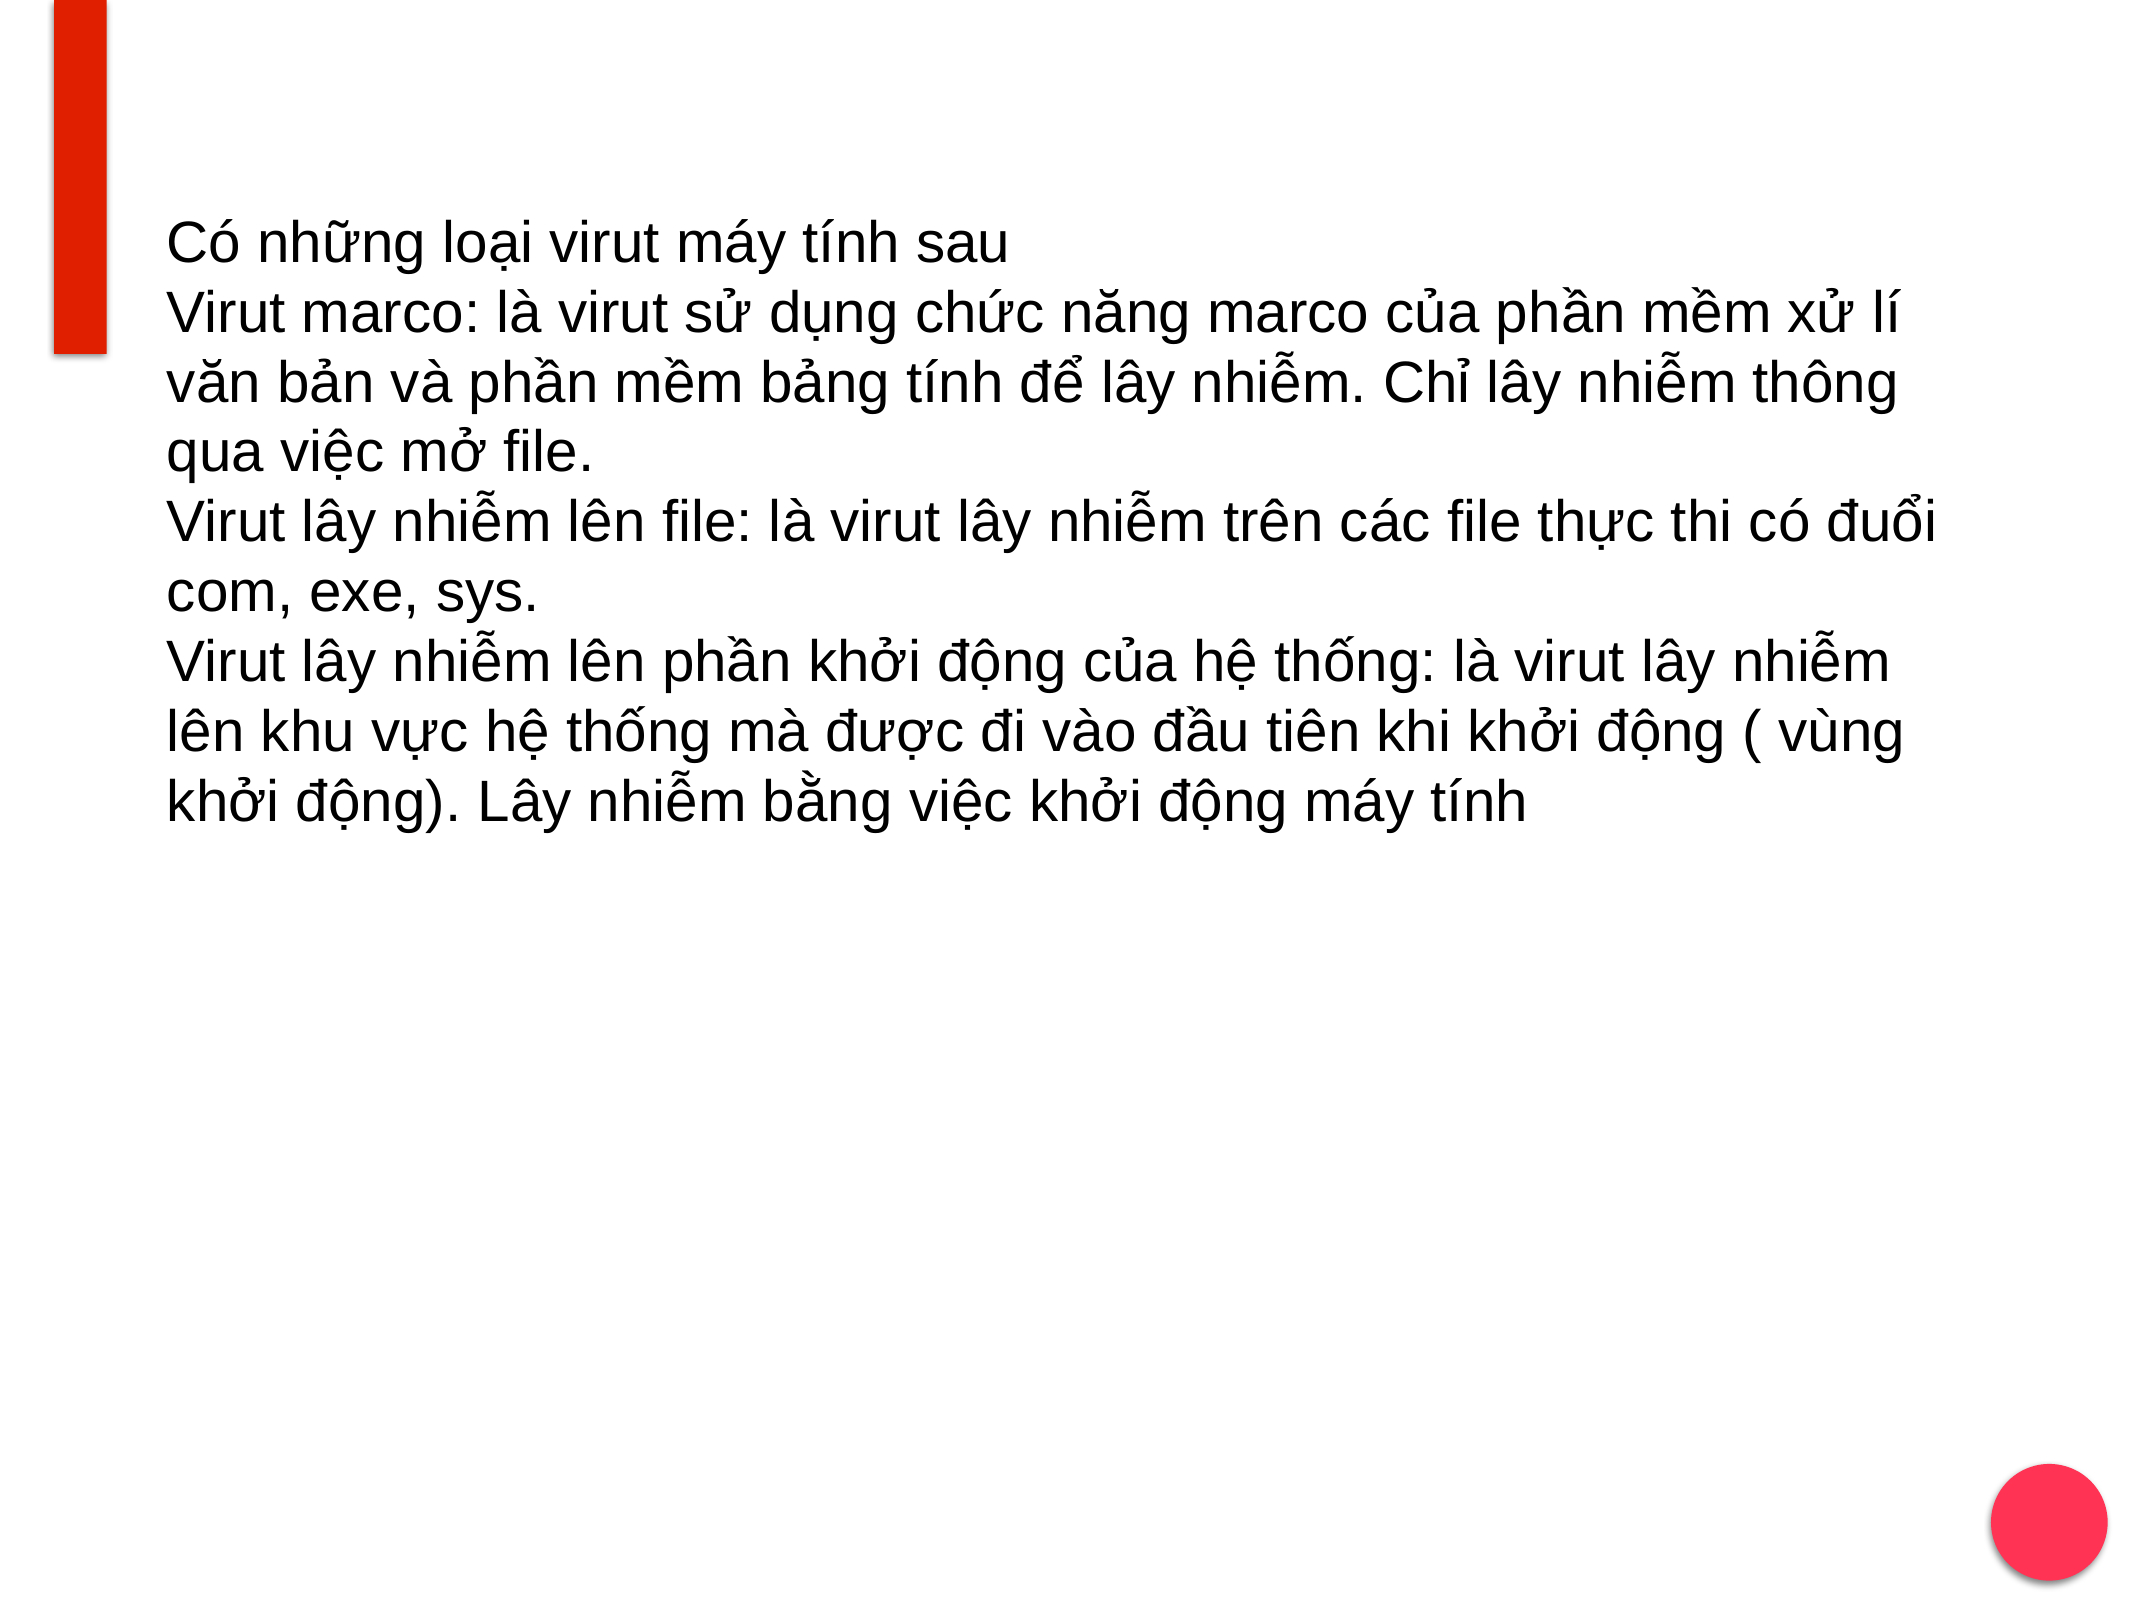

Có những loại virut máy tính sau
Virut marco: là virut sử dụng chức năng marco của phần mềm xử lí văn bản và phần mềm bảng tính để lây nhiễm. Chỉ lây nhiễm thông qua việc mở file.
Virut lây nhiễm lên file: là virut lây nhiễm trên các file thực thi có đuổi com, exe, sys.
Virut lây nhiễm lên phần khởi động của hệ thống: là virut lây nhiễm lên khu vực hệ thống mà được đi vào đầu tiên khi khởi động ( vùng khởi động). Lây nhiễm bằng việc khởi động máy tính